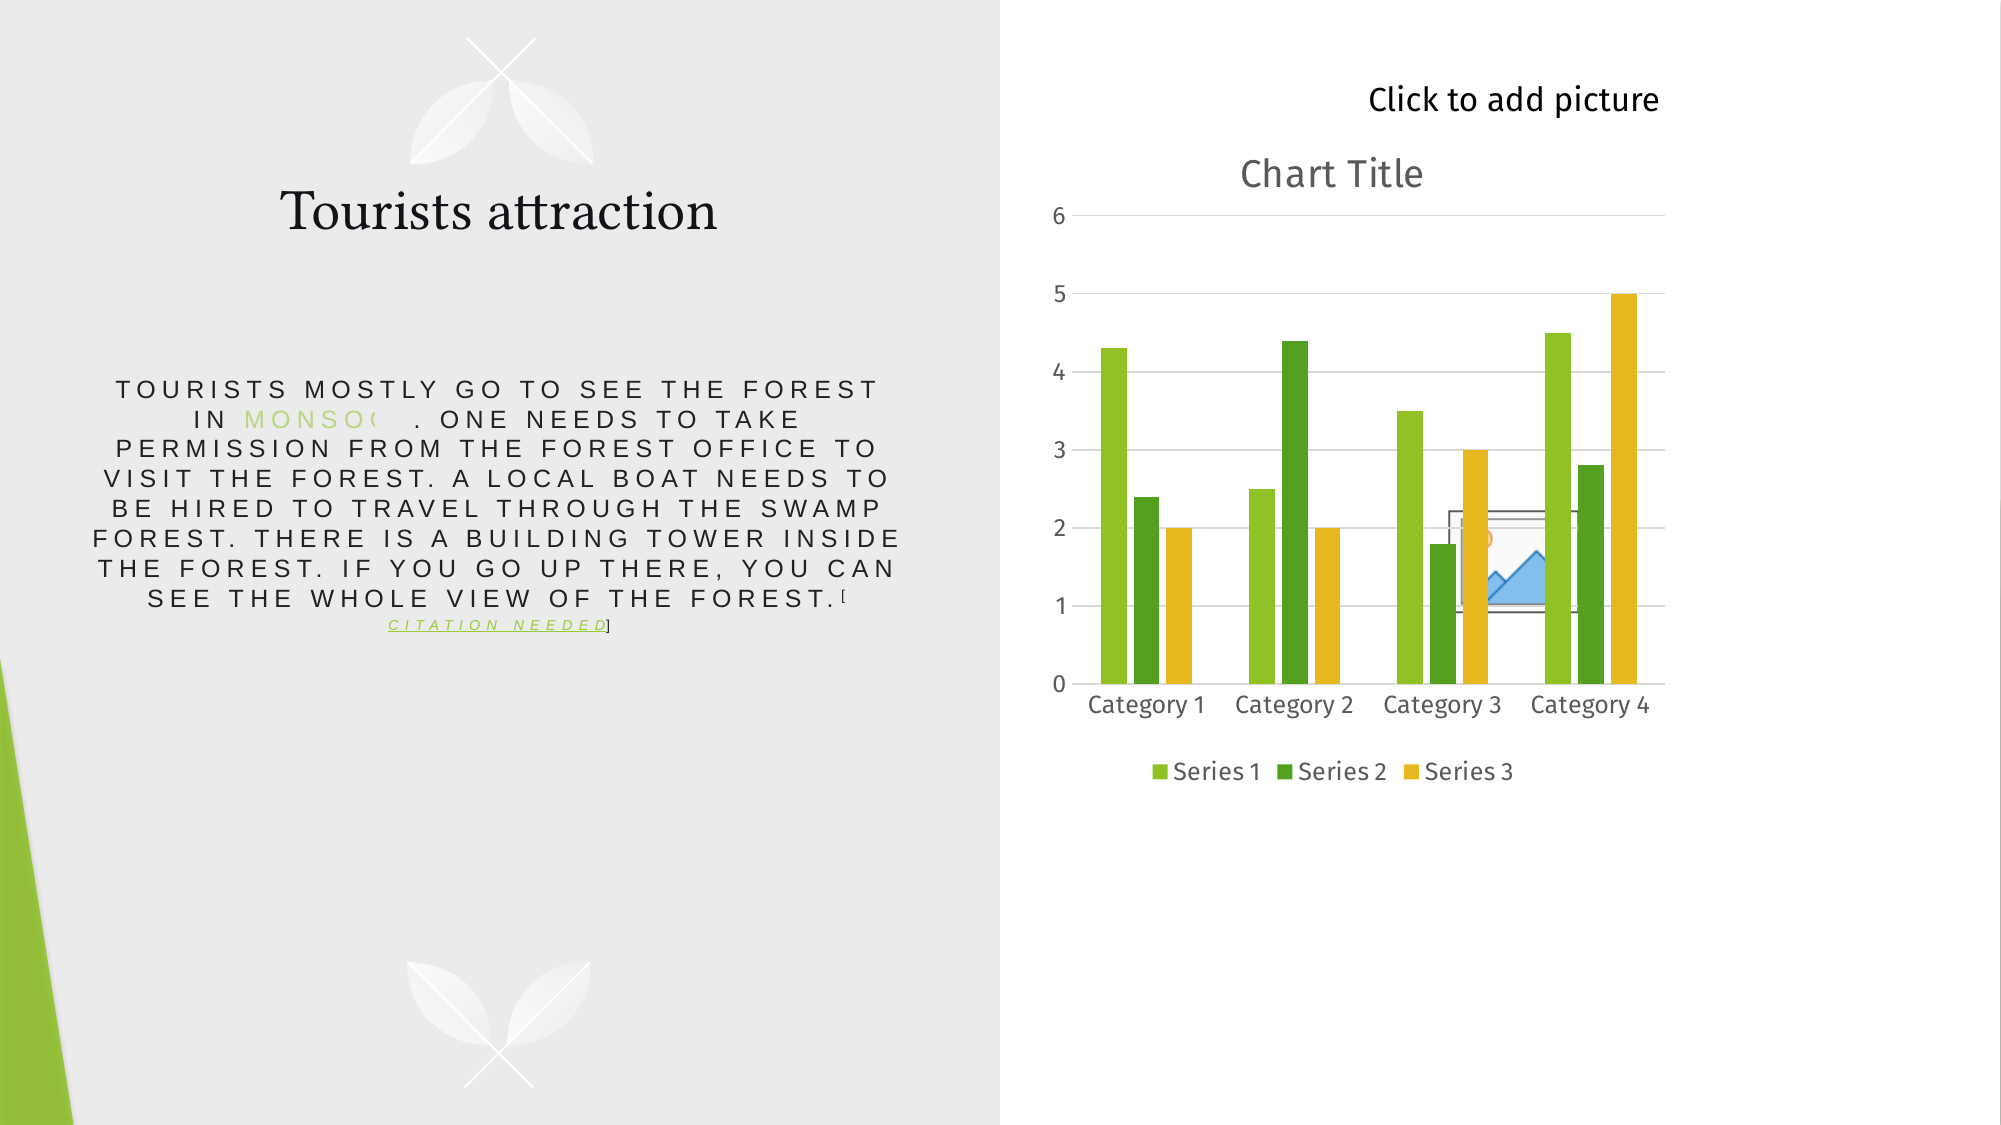

### Chart:

| Category | Series 1 | Series 2 | Series 3 |
|---|---|---|---|
| Category 1 | 4.3 | 2.4 | 2.0 |
| Category 2 | 2.5 | 4.4 | 2.0 |
| Category 3 | 3.5 | 1.8 | 3.0 |
| Category 4 | 4.5 | 2.8 | 5.0 |
# Tourists attraction
Tourists mostly go to see the forest in monsoon. One needs to take permission from the forest office to visit the forest. A local boat needs to be hired to travel through the swamp forest. There is a building tower inside the forest. If you go up there, you can see the whole view of the forest.[citation needed]